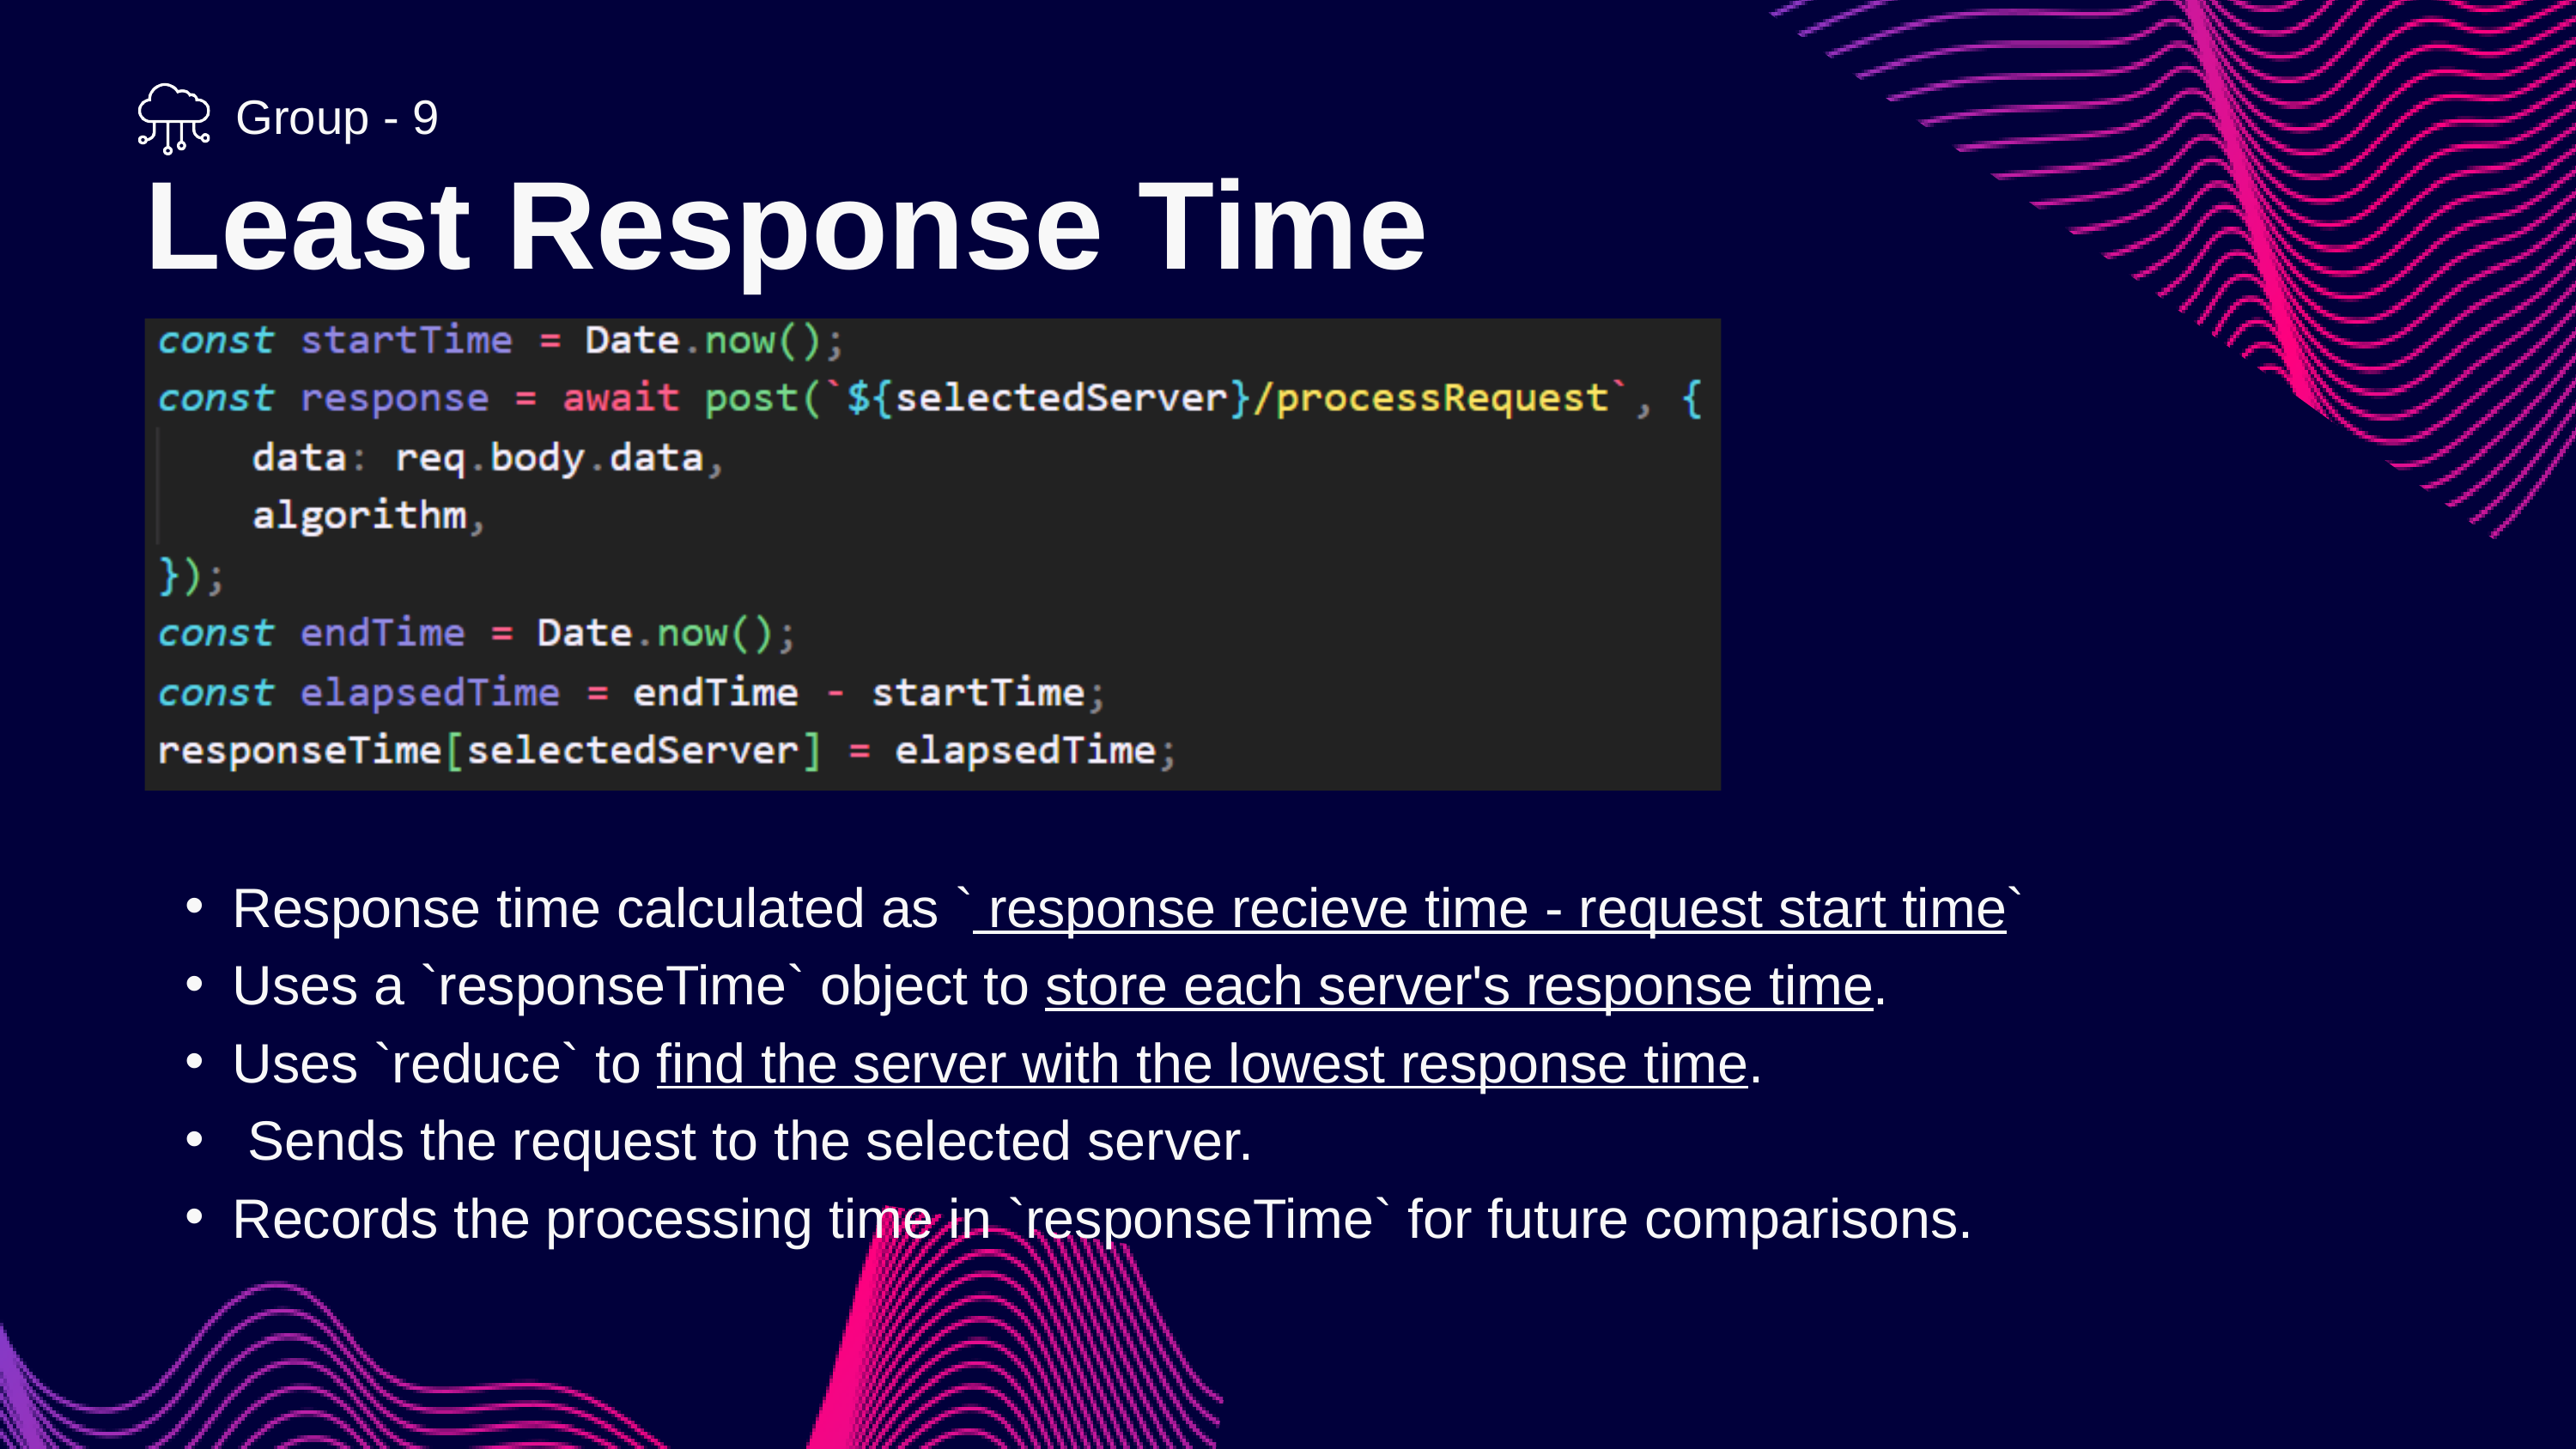

Group - 9
Least Response Time

Response time calculated as ` response recieve time - request start time`
Uses a `responseTime` object to store each server's response time.
Uses `reduce` to find the server with the lowest response time.
 Sends the request to the selected server.
Records the processing time in `responseTime` for future comparisons.